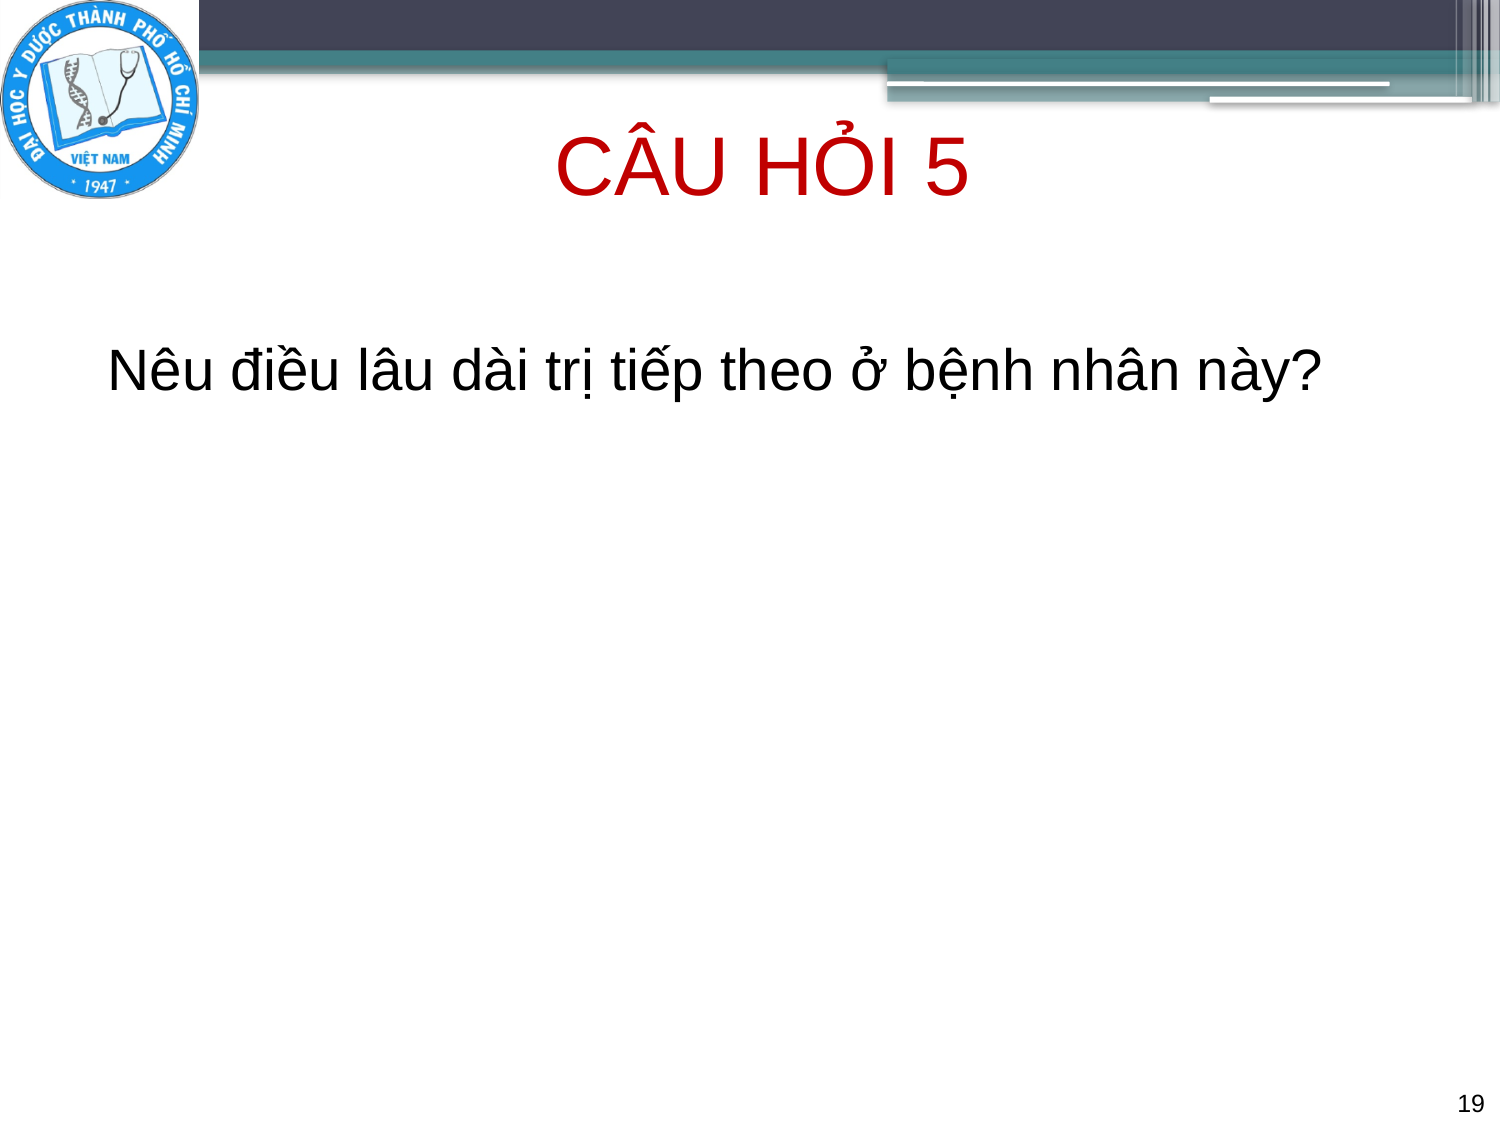

# CÂU HỎI 5
Nêu điều lâu dài trị tiếp theo ở bệnh nhân này?

19